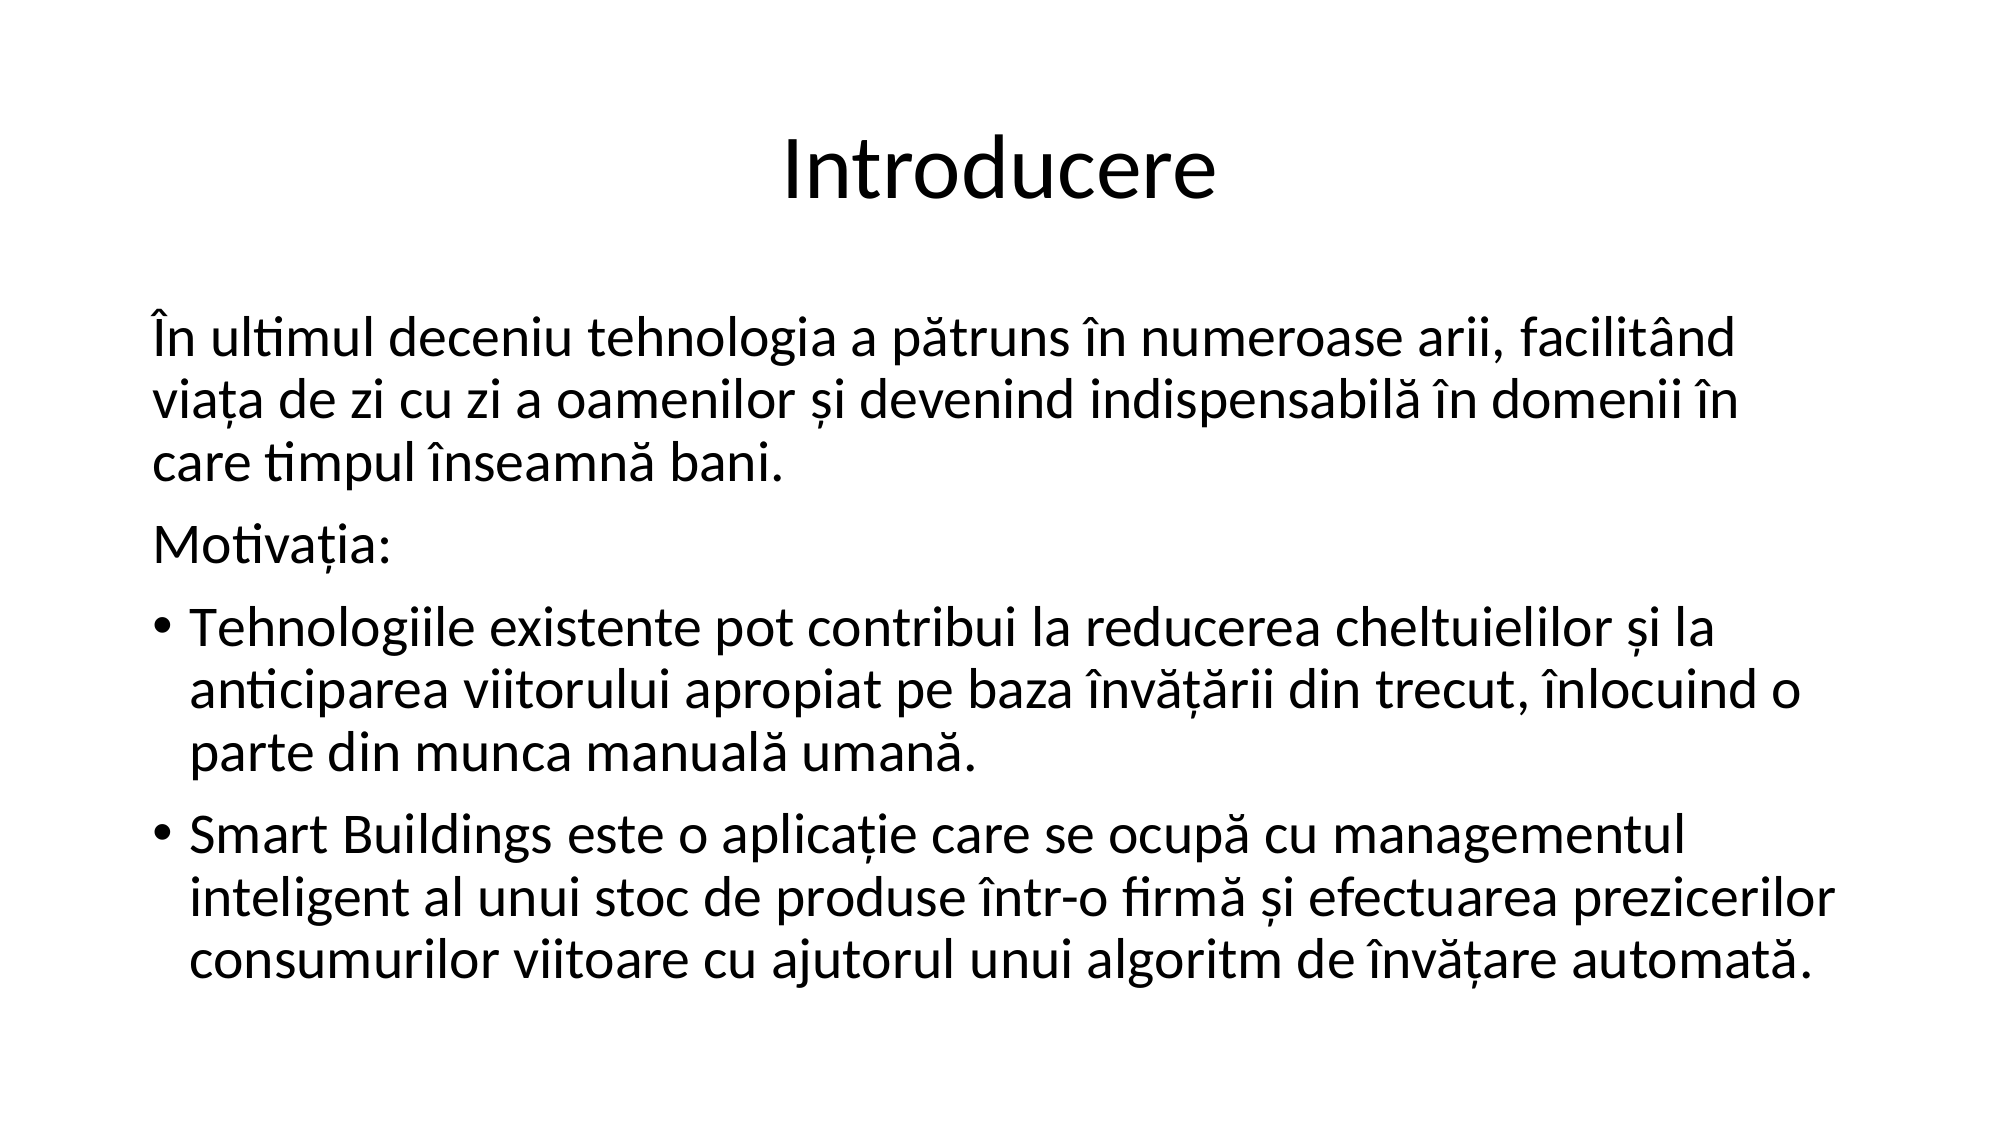

# Introducere
În ultimul deceniu tehnologia a pătruns în numeroase arii, facilitând viața de zi cu zi a oamenilor și devenind indispensabilă în domenii în care timpul înseamnă bani.
Motivația:
Tehnologiile existente pot contribui la reducerea cheltuielilor și la anticiparea viitorului apropiat pe baza învățării din trecut, înlocuind o parte din munca manuală umană.
Smart Buildings este o aplicație care se ocupă cu managementul inteligent al unui stoc de produse într-o firmă și efectuarea prezicerilor consumurilor viitoare cu ajutorul unui algoritm de învățare automată.